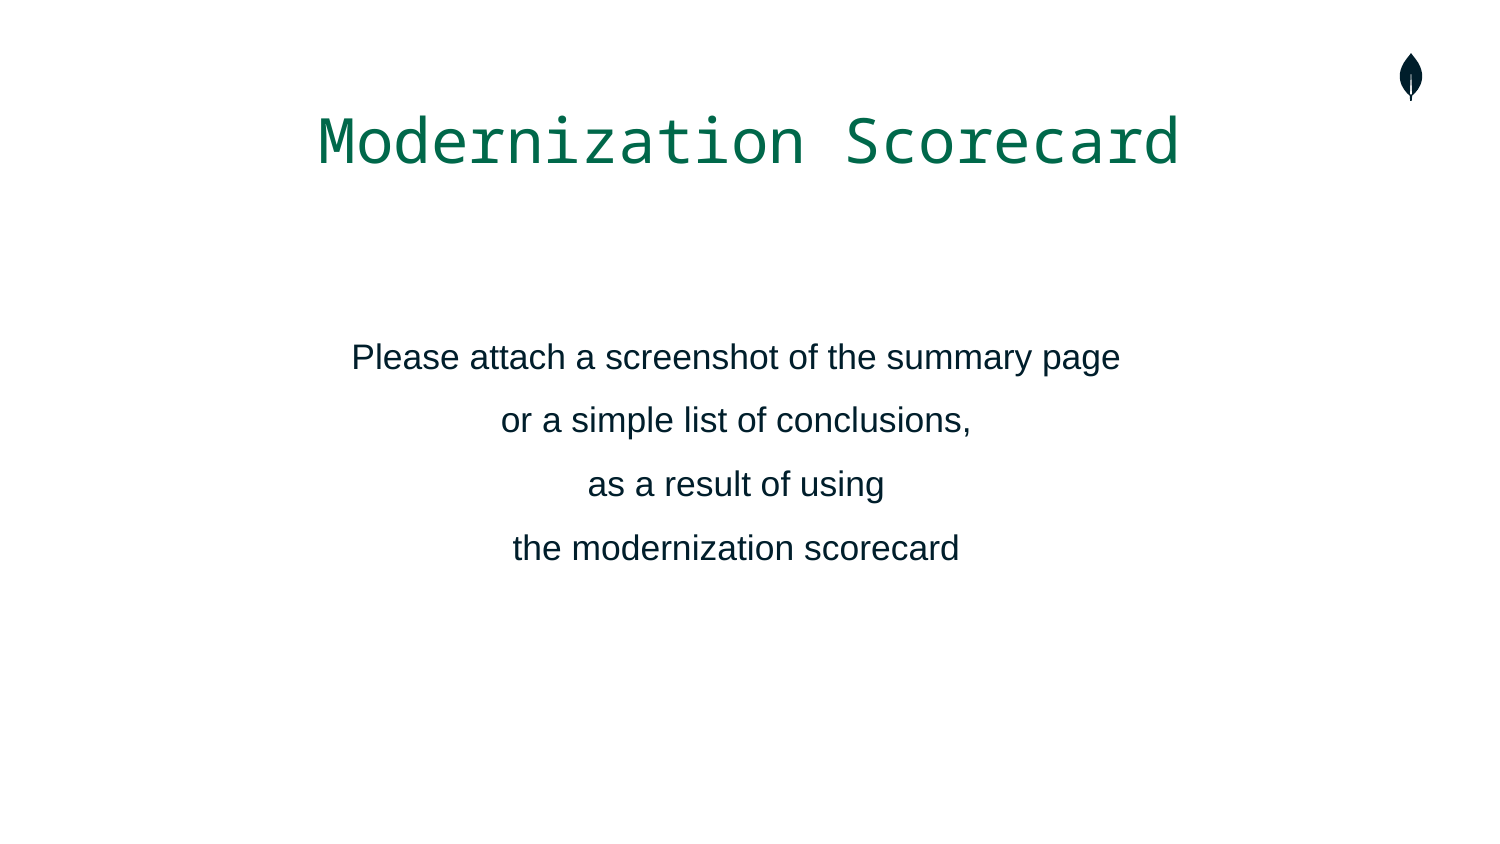

# Modernization Scorecard
Please attach a screenshot of the summary page
or a simple list of conclusions,
as a result of using
the modernization scorecard